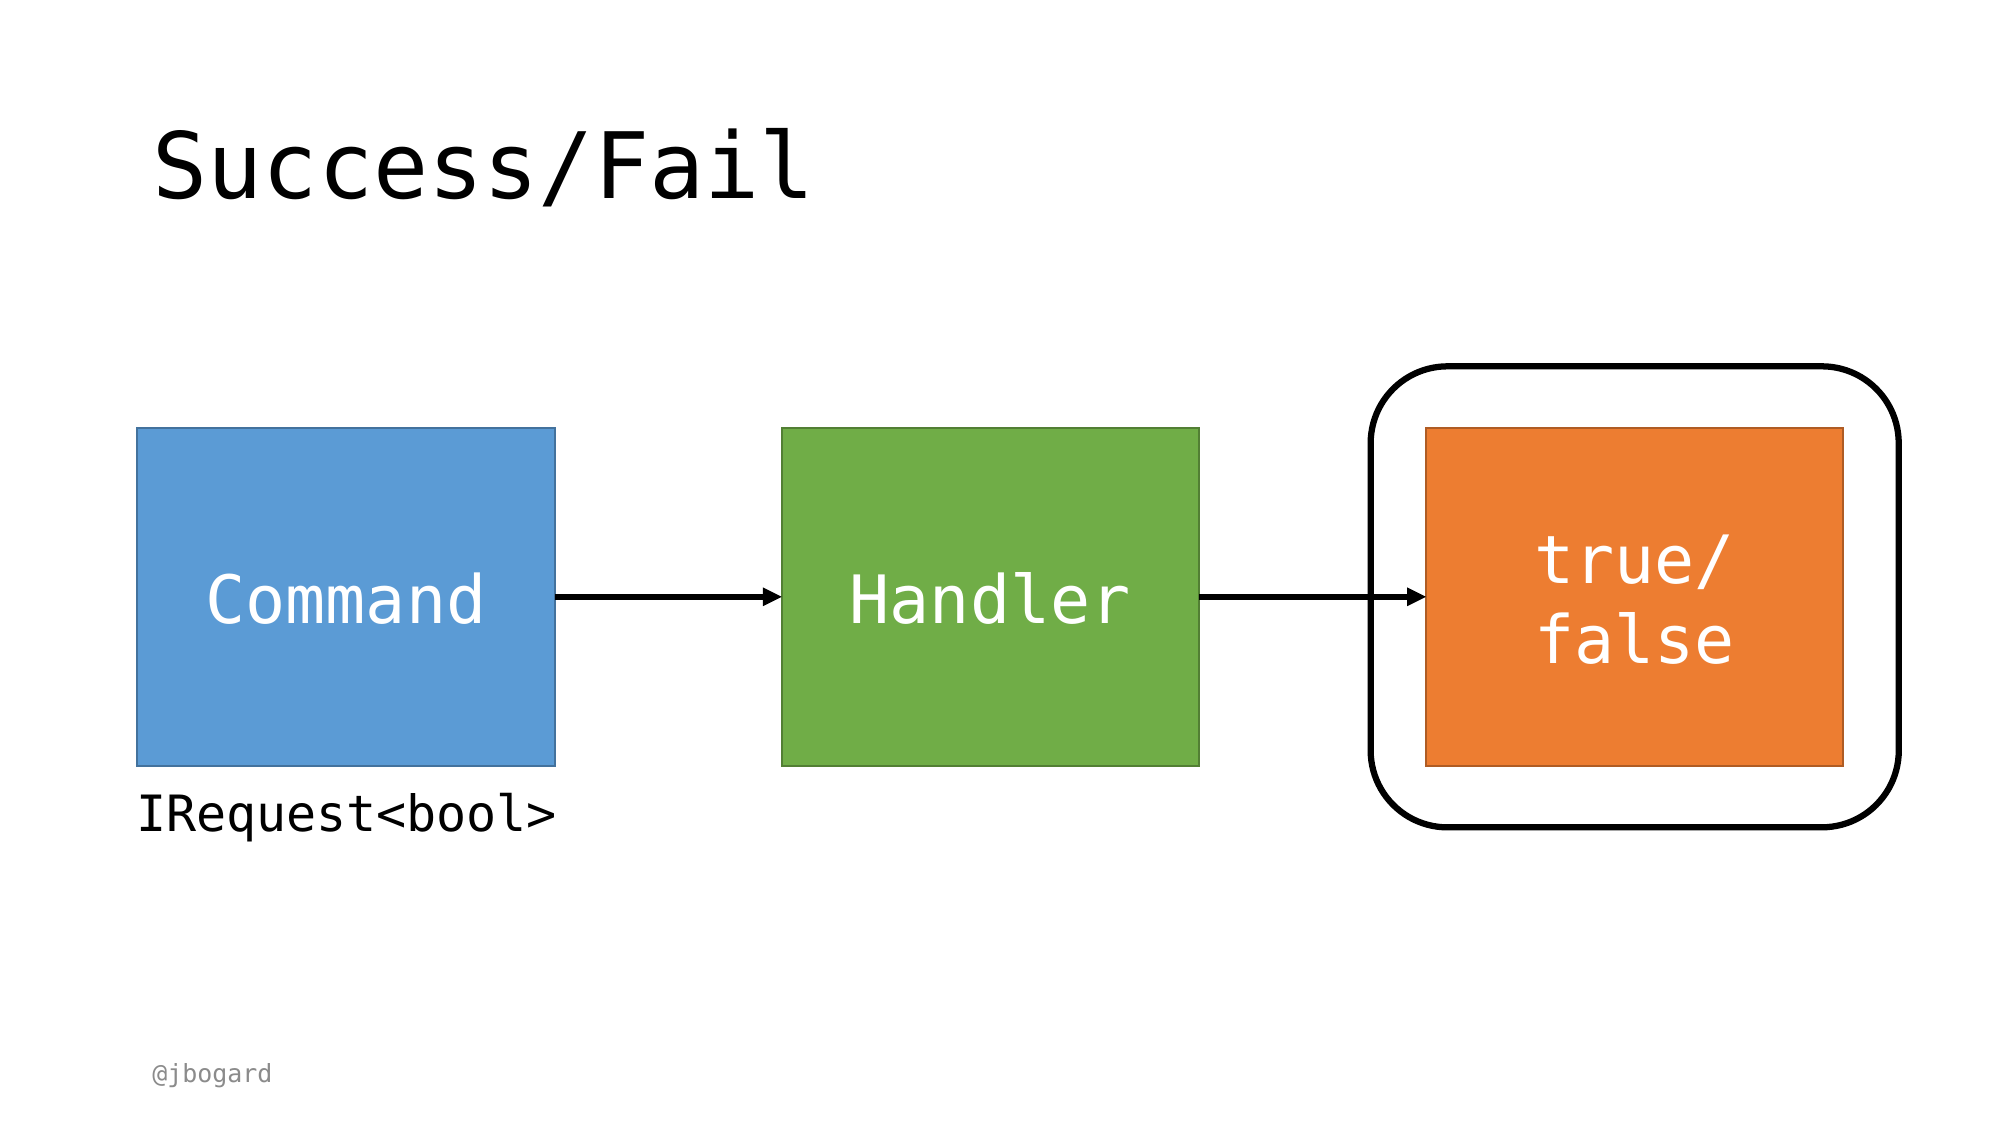

# Success/Fail

Command
Handler
true/
false
IRequest<bool>
@jbogard